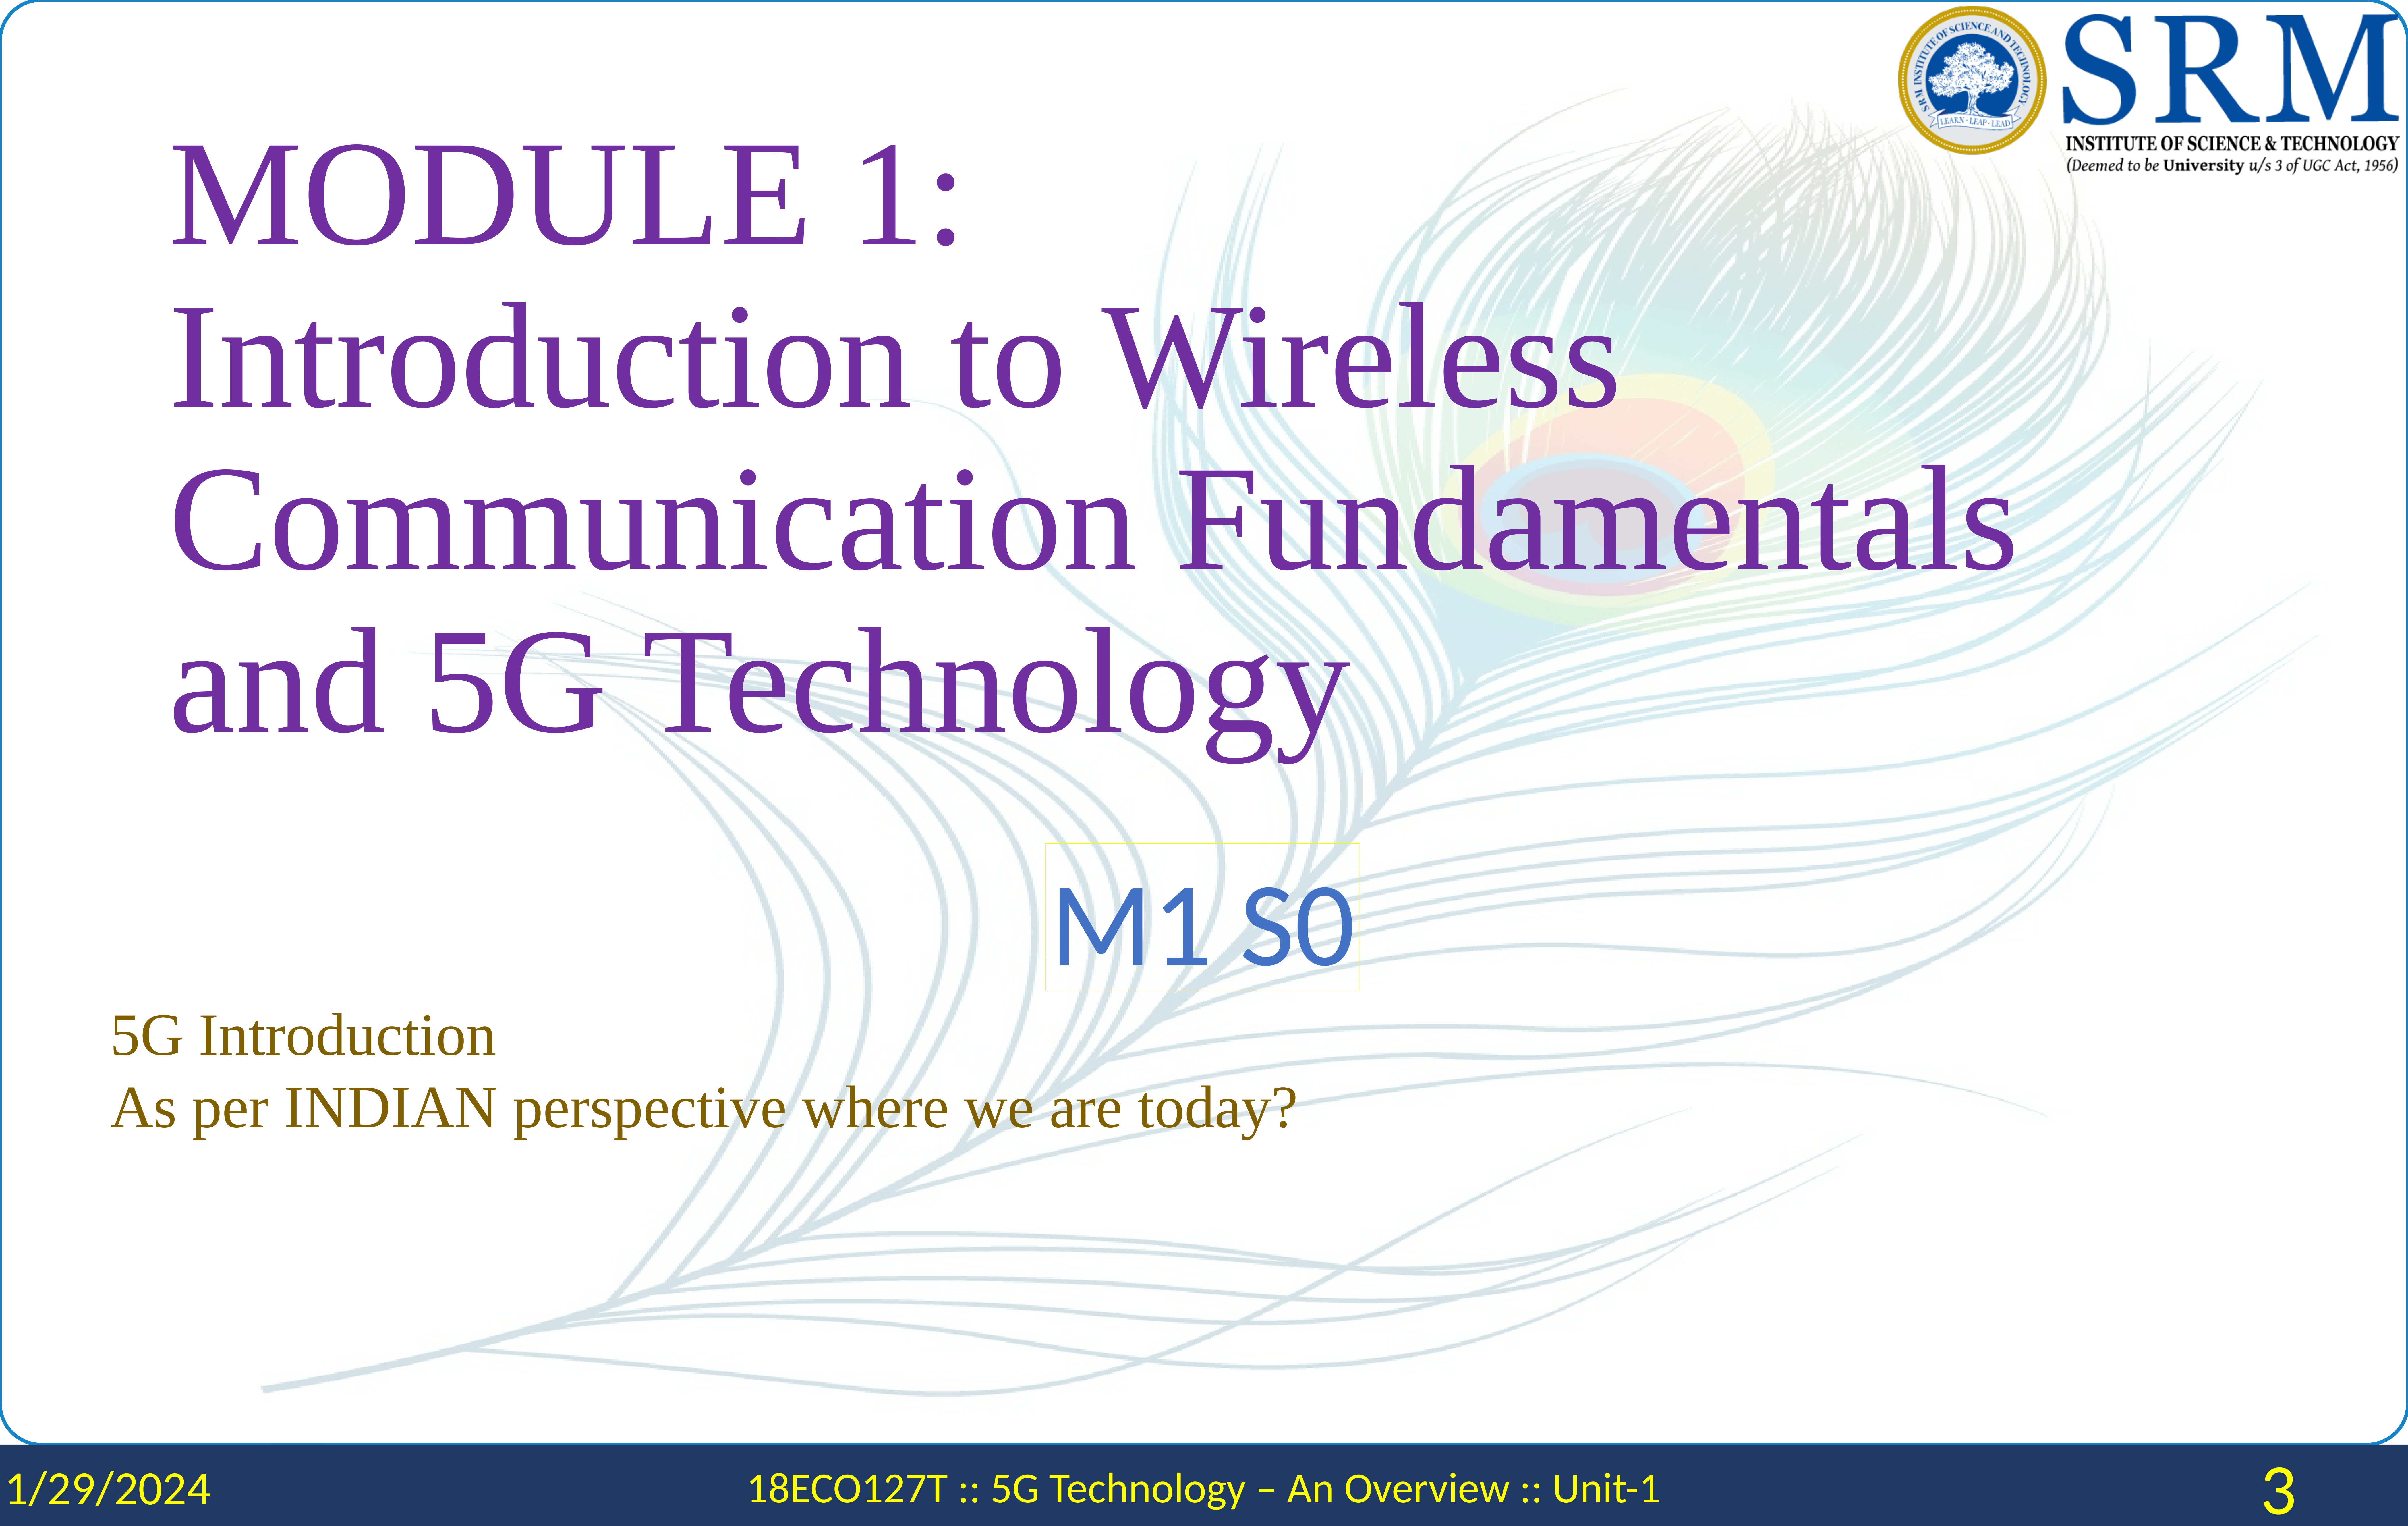

# MODULE 1: Introduction to Wireless Communication Fundamentals and 5G Technology
M1 S0
5G Introduction
As per INDIAN perspective where we are today?

1/29/2024
18ECO127T :: 5G Technology – An Overview :: Unit-1
3